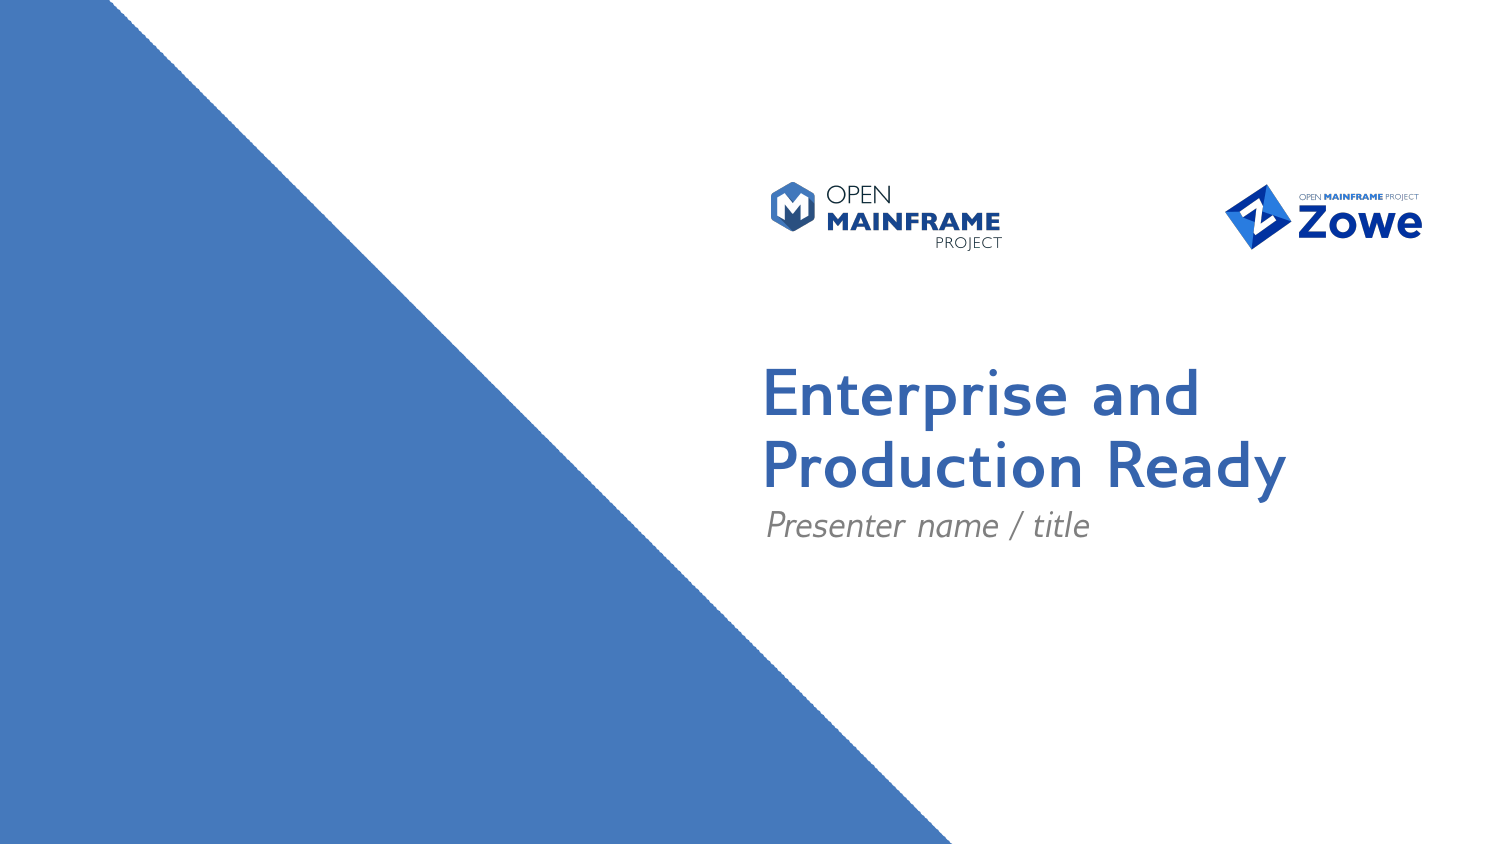

# Enterprise and Production Ready
Presenter name / title